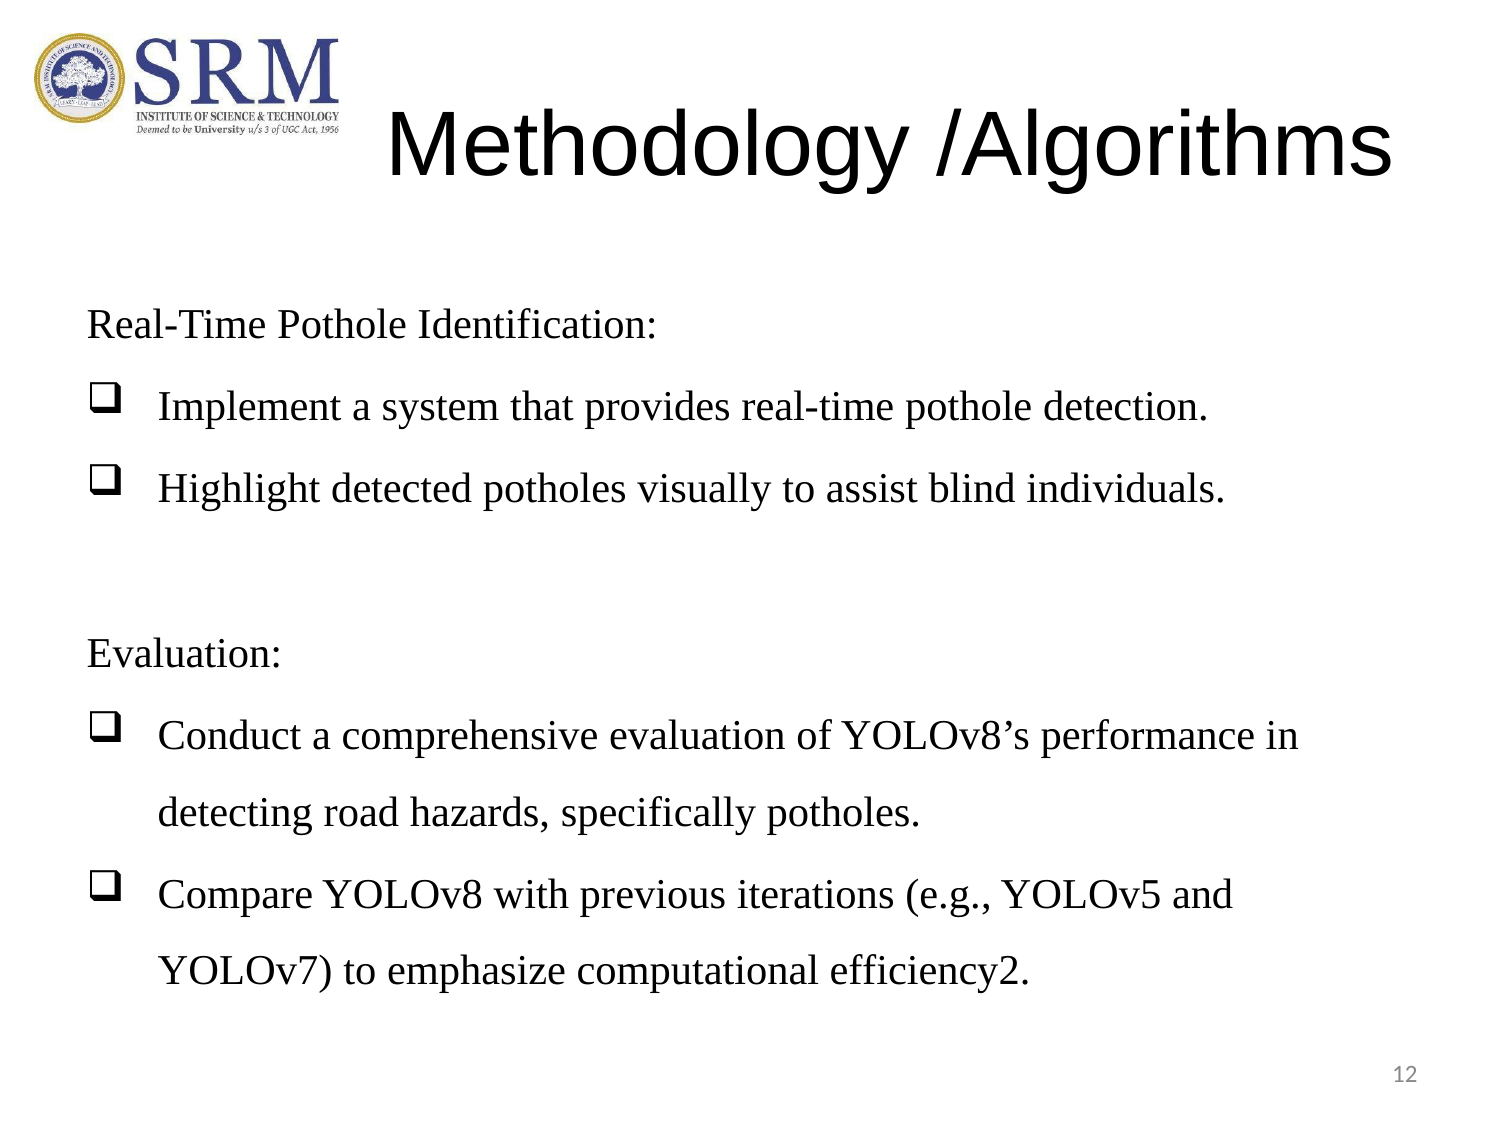

# Methodology /Algorithms
Real-Time Pothole Identification:
Implement a system that provides real-time pothole detection.
Highlight detected potholes visually to assist blind individuals.

Evaluation:
Conduct a comprehensive evaluation of YOLOv8’s performance in detecting road hazards, specifically potholes.
Compare YOLOv8 with previous iterations (e.g., YOLOv5 and YOLOv7) to emphasize computational efficiency2.
12